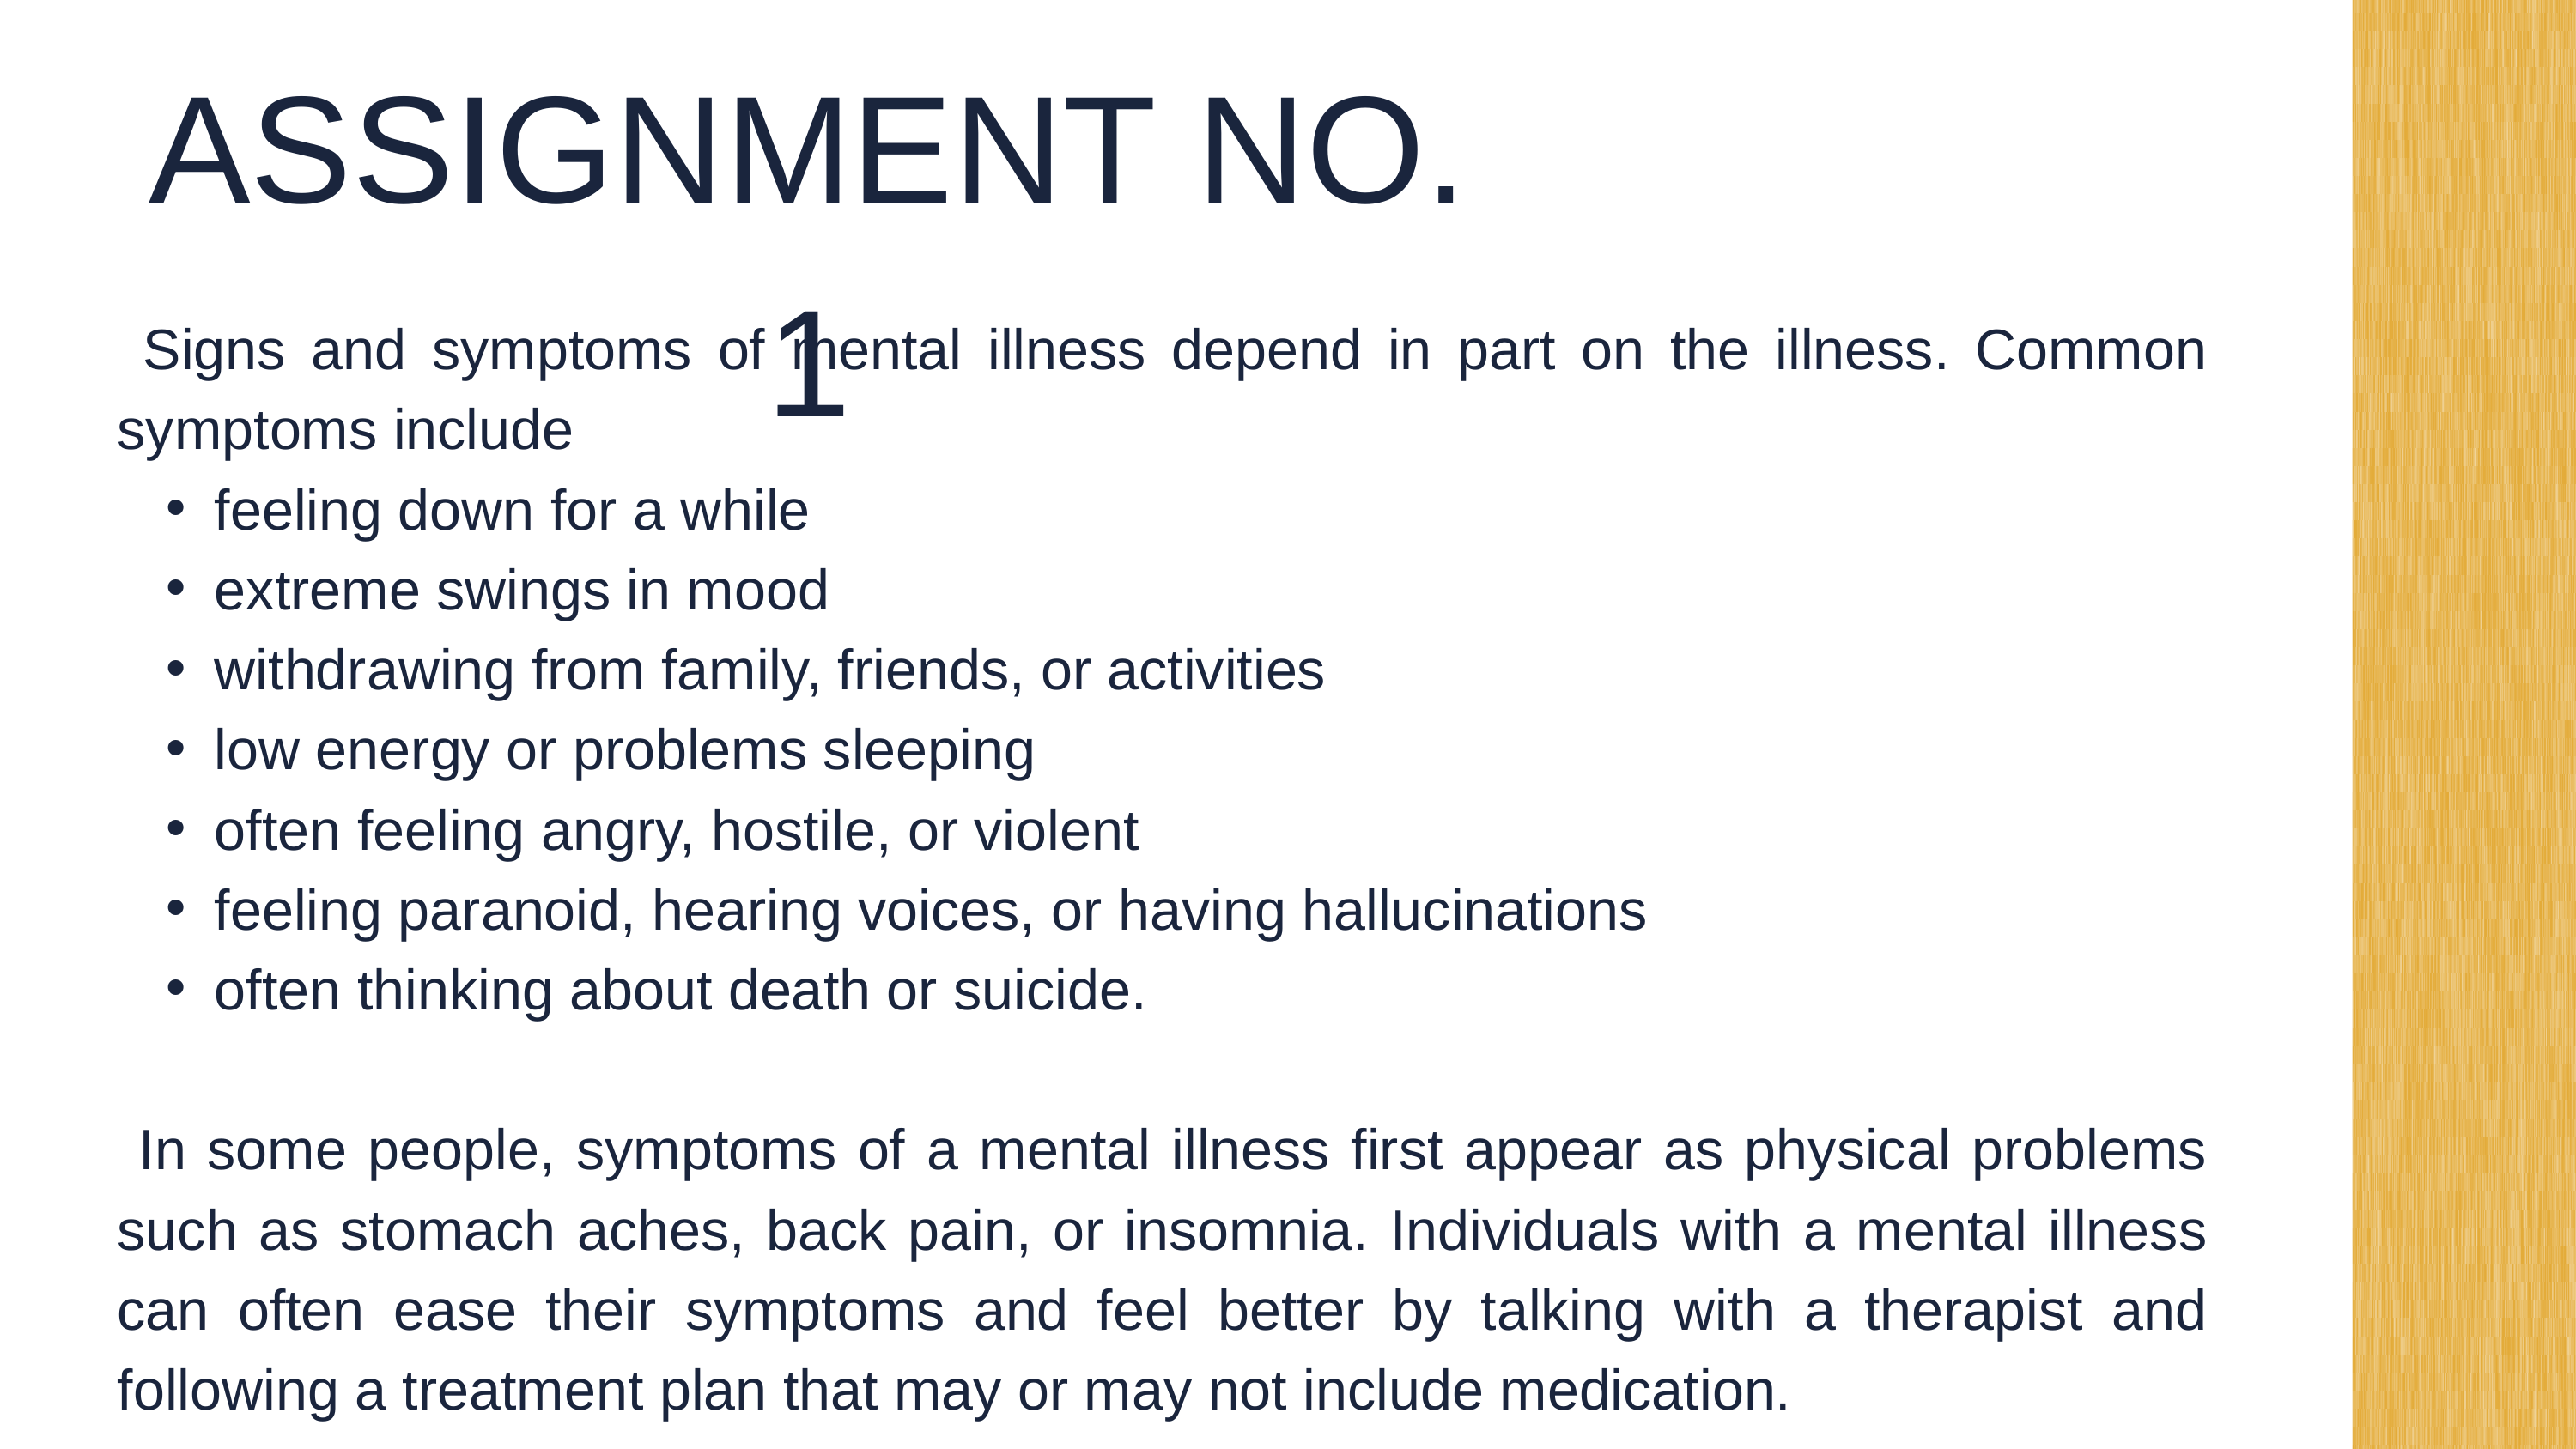

ASSIGNMENT NO. 1

 Signs and symptoms of mental illness depend in part on the illness. Common symptoms include
feeling down for a while
extreme swings in mood
withdrawing from family, friends, or activities
low energy or problems sleeping
often feeling angry, hostile, or violent
feeling paranoid, hearing voices, or having hallucinations
often thinking about death or suicide.

 In some people, symptoms of a mental illness first appear as physical problems such as stomach aches, back pain, or insomnia. Individuals with a mental illness can often ease their symptoms and feel better by talking with a therapist and following a treatment plan that may or may not include medication.